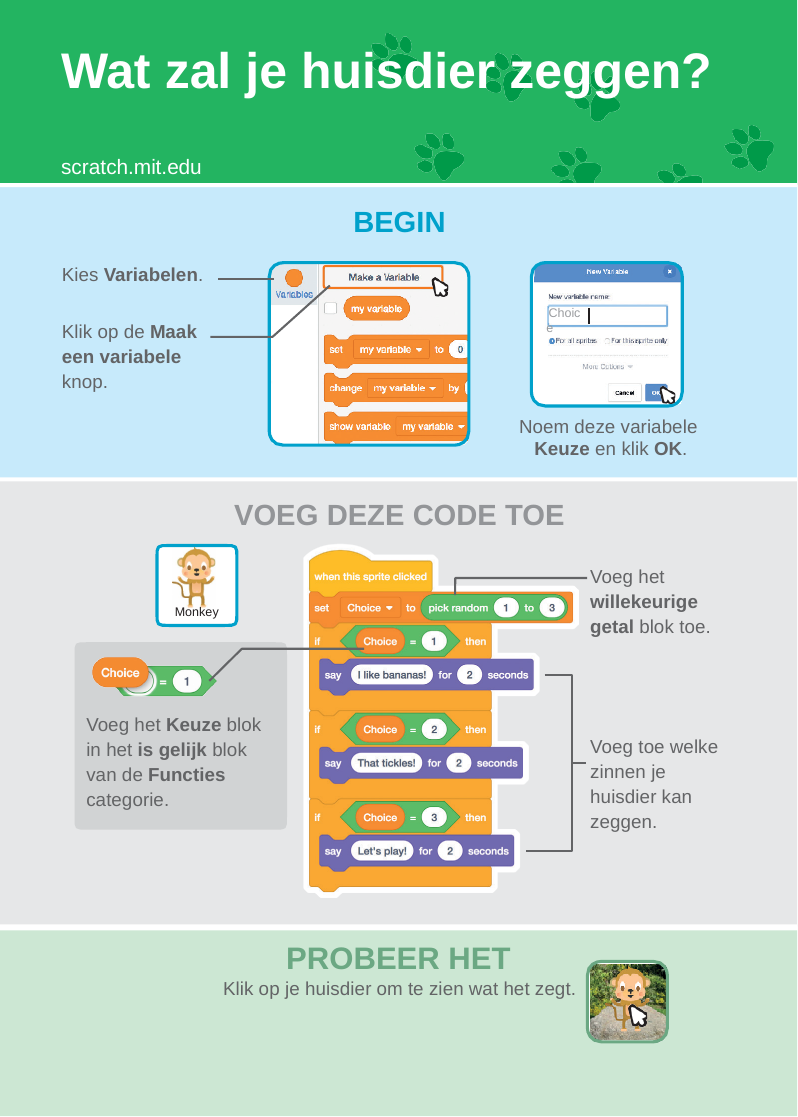

# Wat zal je huisdier zeggen?
scratch.mit.edu

BEGIN
Kies Variabelen.

Choice

Klik op de Maak een variabele knop.

Noem deze variabele  Keuze en klik OK.

VOEG DEZE CODE TOE

Voeg het willekeurige getal blok toe.

Monkey

Voeg het Keuze blok in het is gelijk blok van de Functies categorie.
Voeg toe welke zinnen je huisdier kan zeggen.

PROBEER HET

Klik op je huisdier om te zien wat het zegt.